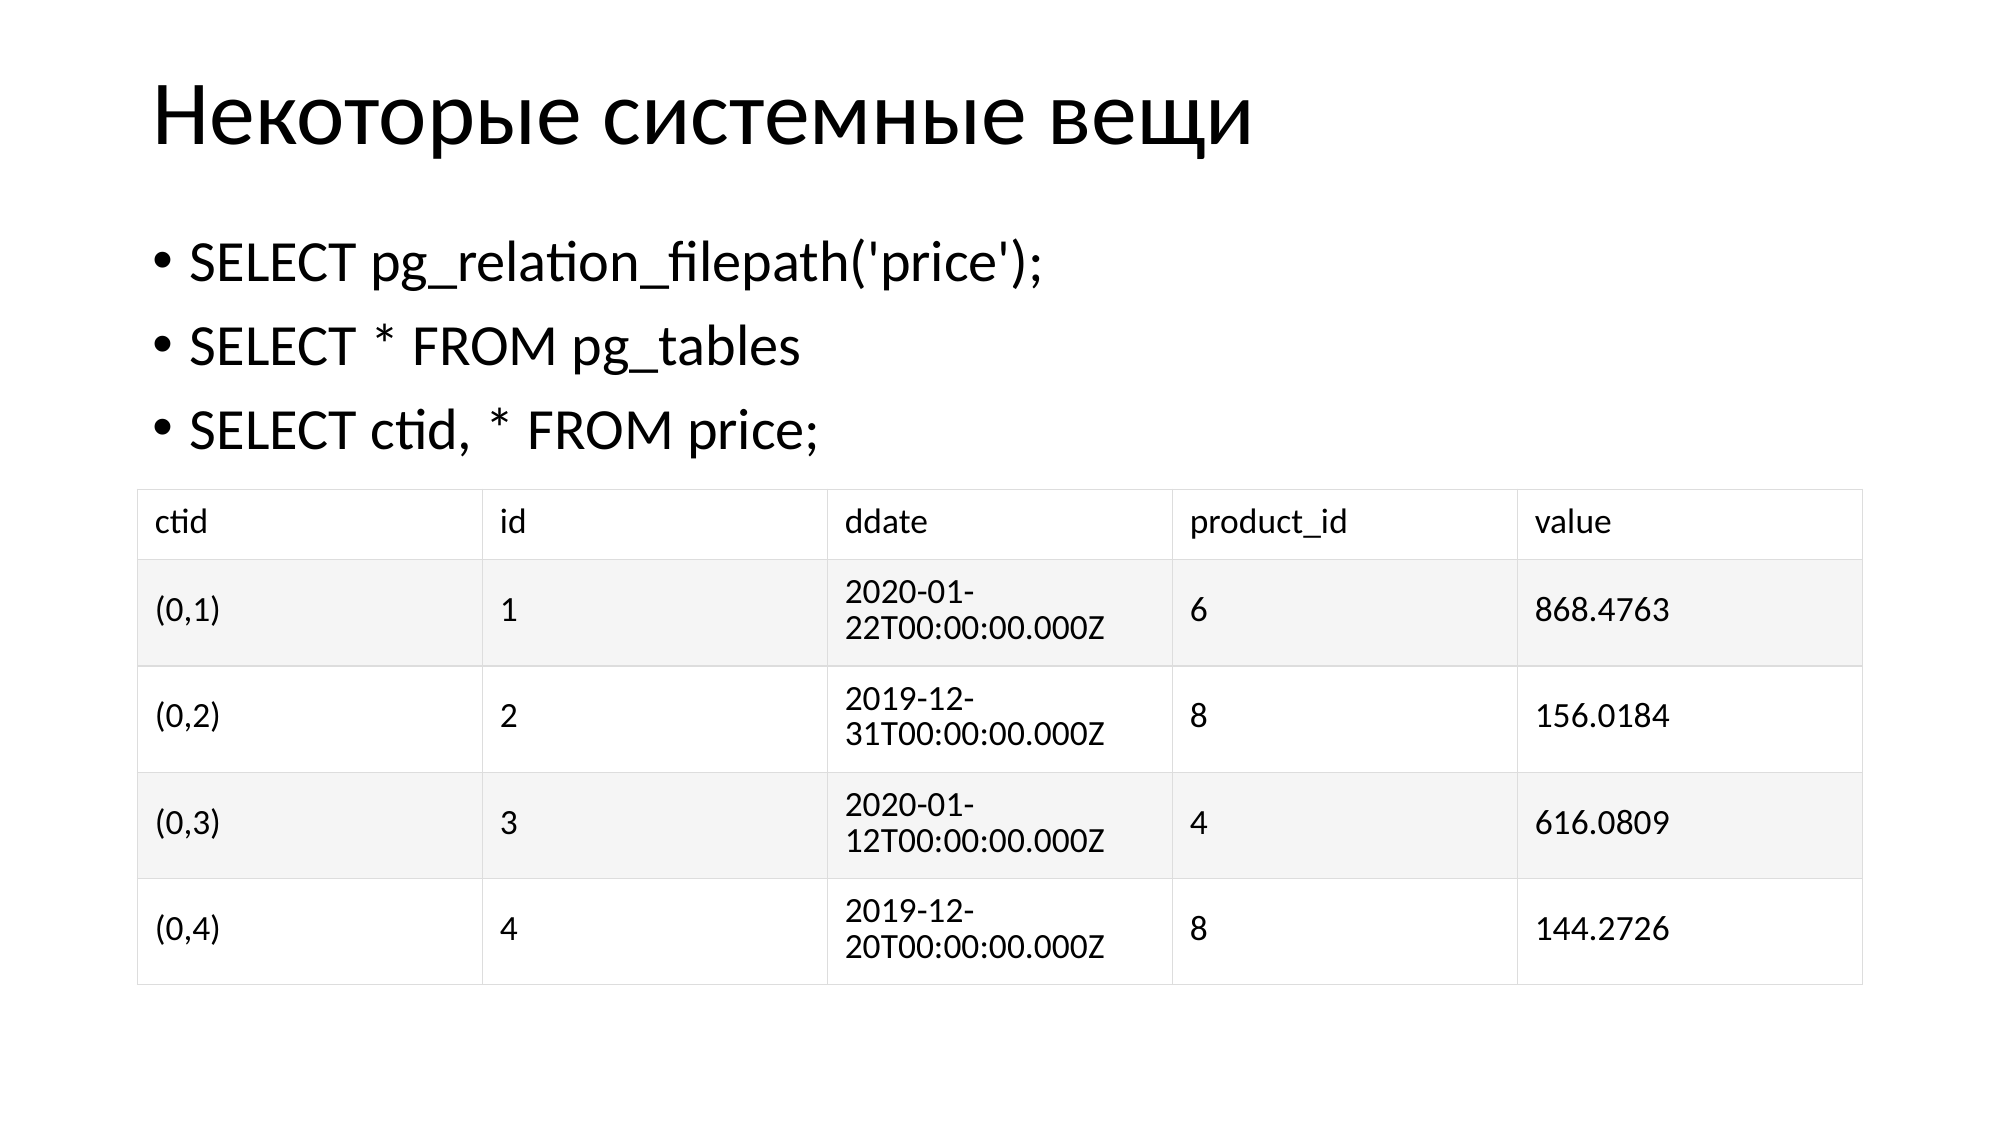

# Некоторые системные вещи
SELECT pg_relation_filepath('price');
SELECT * FROM pg_tables
SELECT ctid, * FROM price;
| ctid | id | ddate | product\_id | value |
| --- | --- | --- | --- | --- |
| (0,1) | 1 | 2020-01-22T00:00:00.000Z | 6 | 868.4763 |
| (0,2) | 2 | 2019-12-31T00:00:00.000Z | 8 | 156.0184 |
| (0,3) | 3 | 2020-01-12T00:00:00.000Z | 4 | 616.0809 |
| (0,4) | 4 | 2019-12-20T00:00:00.000Z | 8 | 144.2726 |